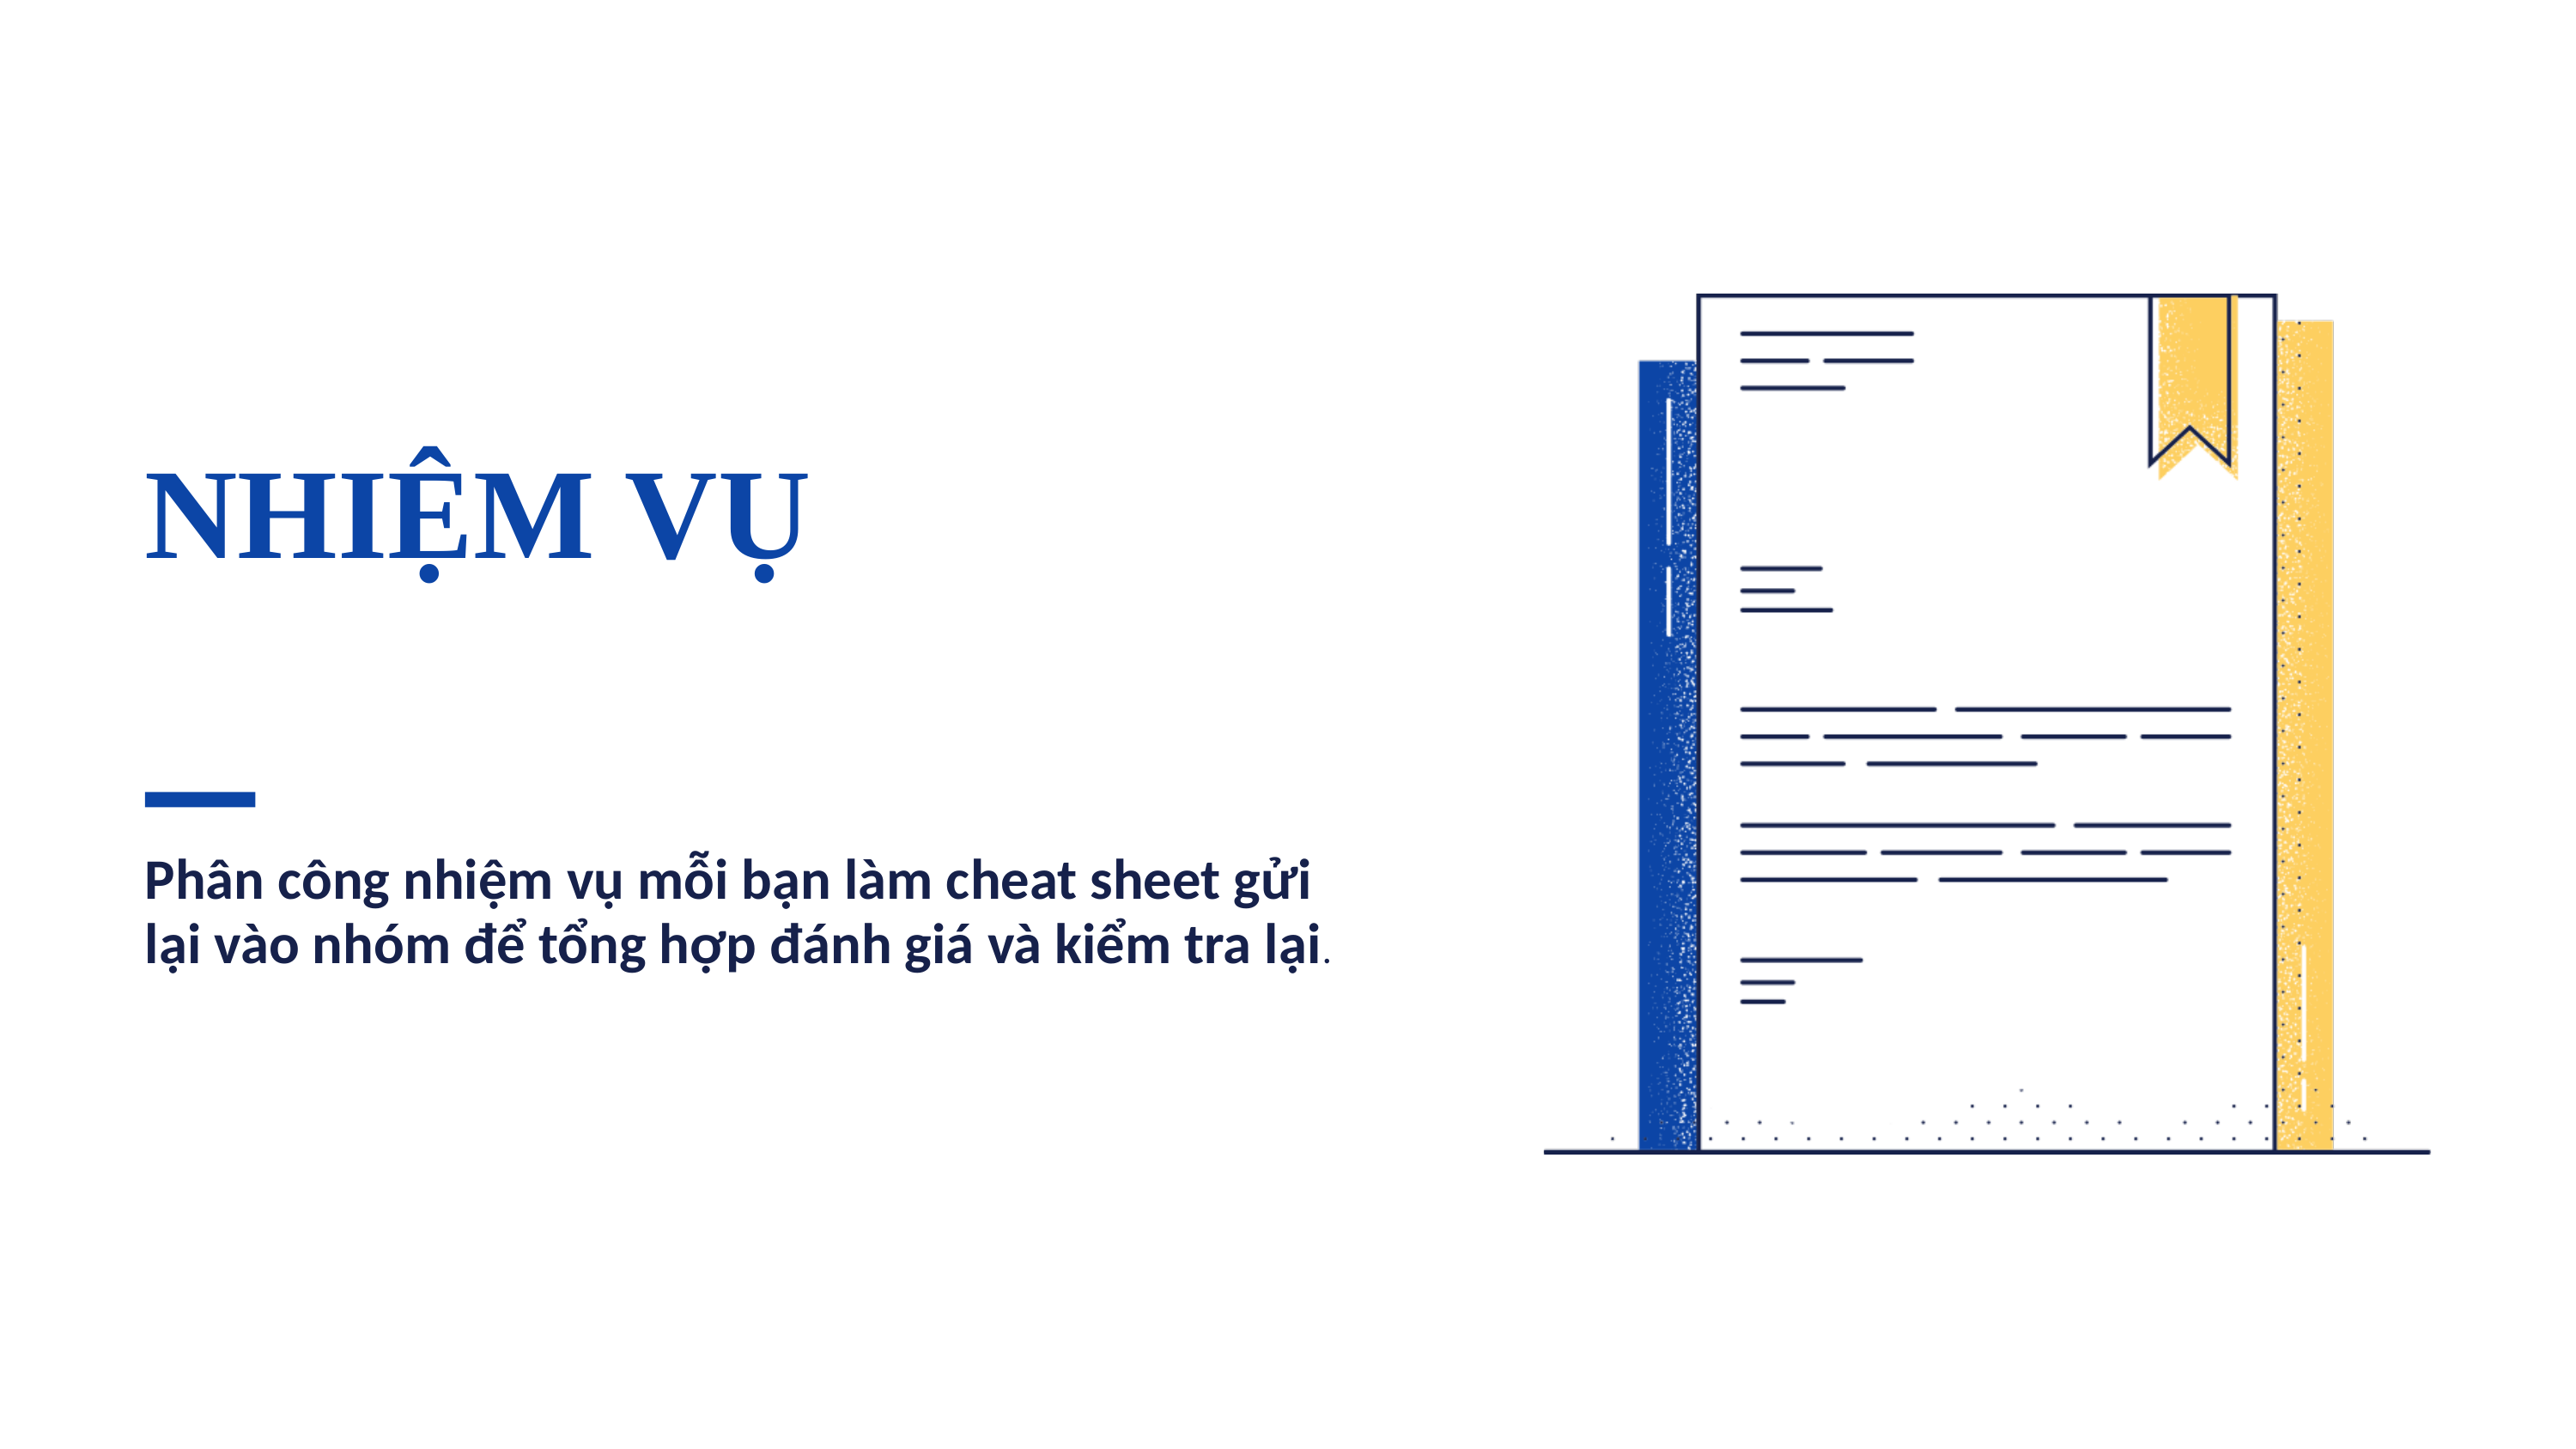

NHIỆM VỤ

Phân công nhiệm vụ mỗi bạn làm cheat sheet gửi lại vào nhóm để tổng hợp đánh giá và kiểm tra lại.